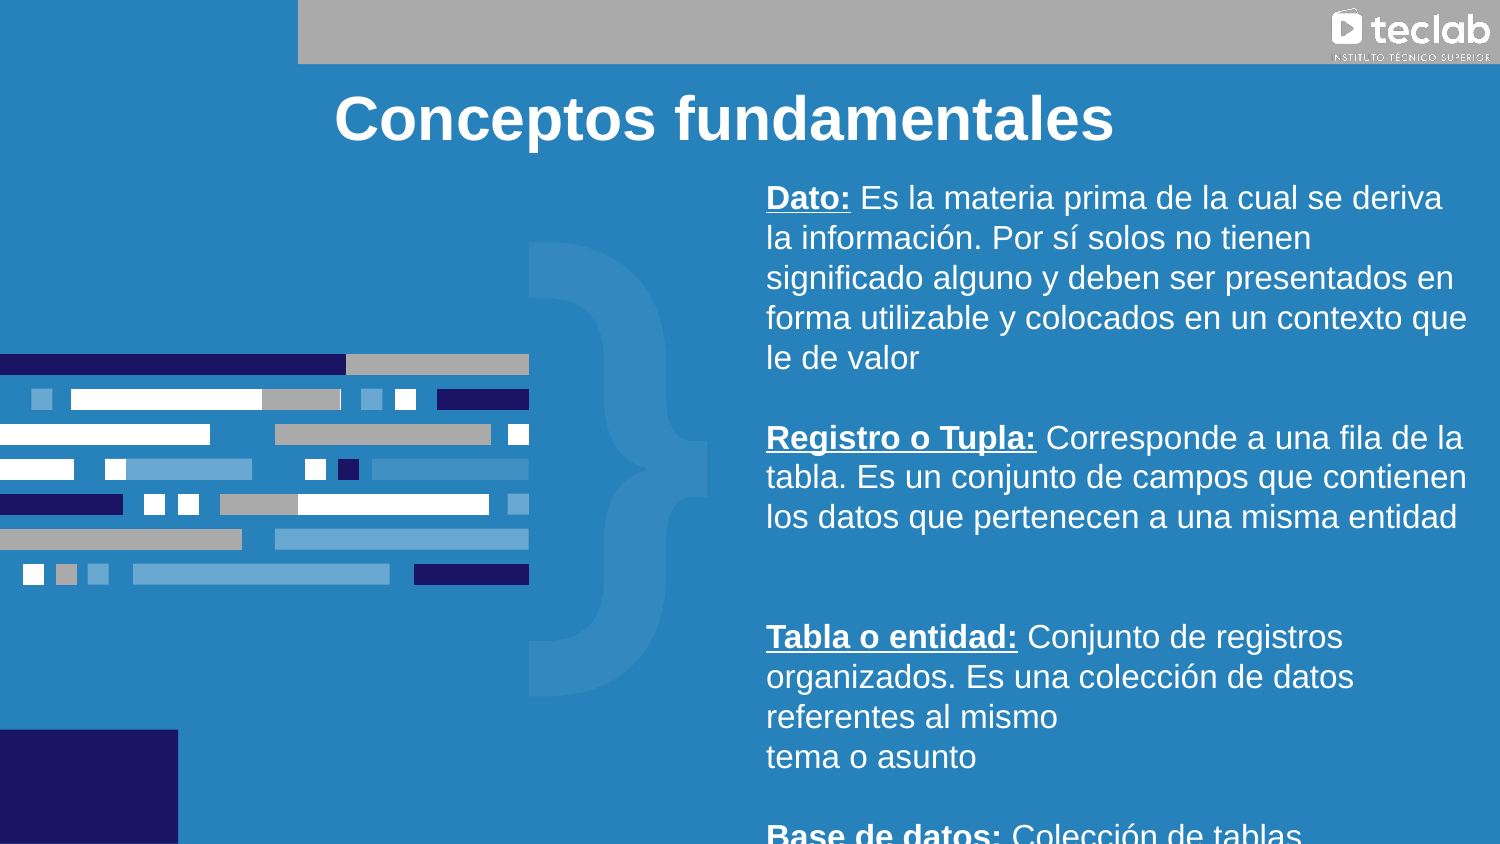

# Conceptos fundamentales
Dato: Es la materia prima de la cual se deriva la información. Por sí solos no tienen significado alguno y deben ser presentados en forma utilizable y colocados en un contexto que le de valor

Registro o Tupla: Corresponde a una fila de la tabla. Es un conjunto de campos que contienen los datos que pertenecen a una misma entidad

Tabla o entidad: Conjunto de registros organizados. Es una colección de datos referentes al mismo
tema o asunto

Base de datos: Colección de tablas